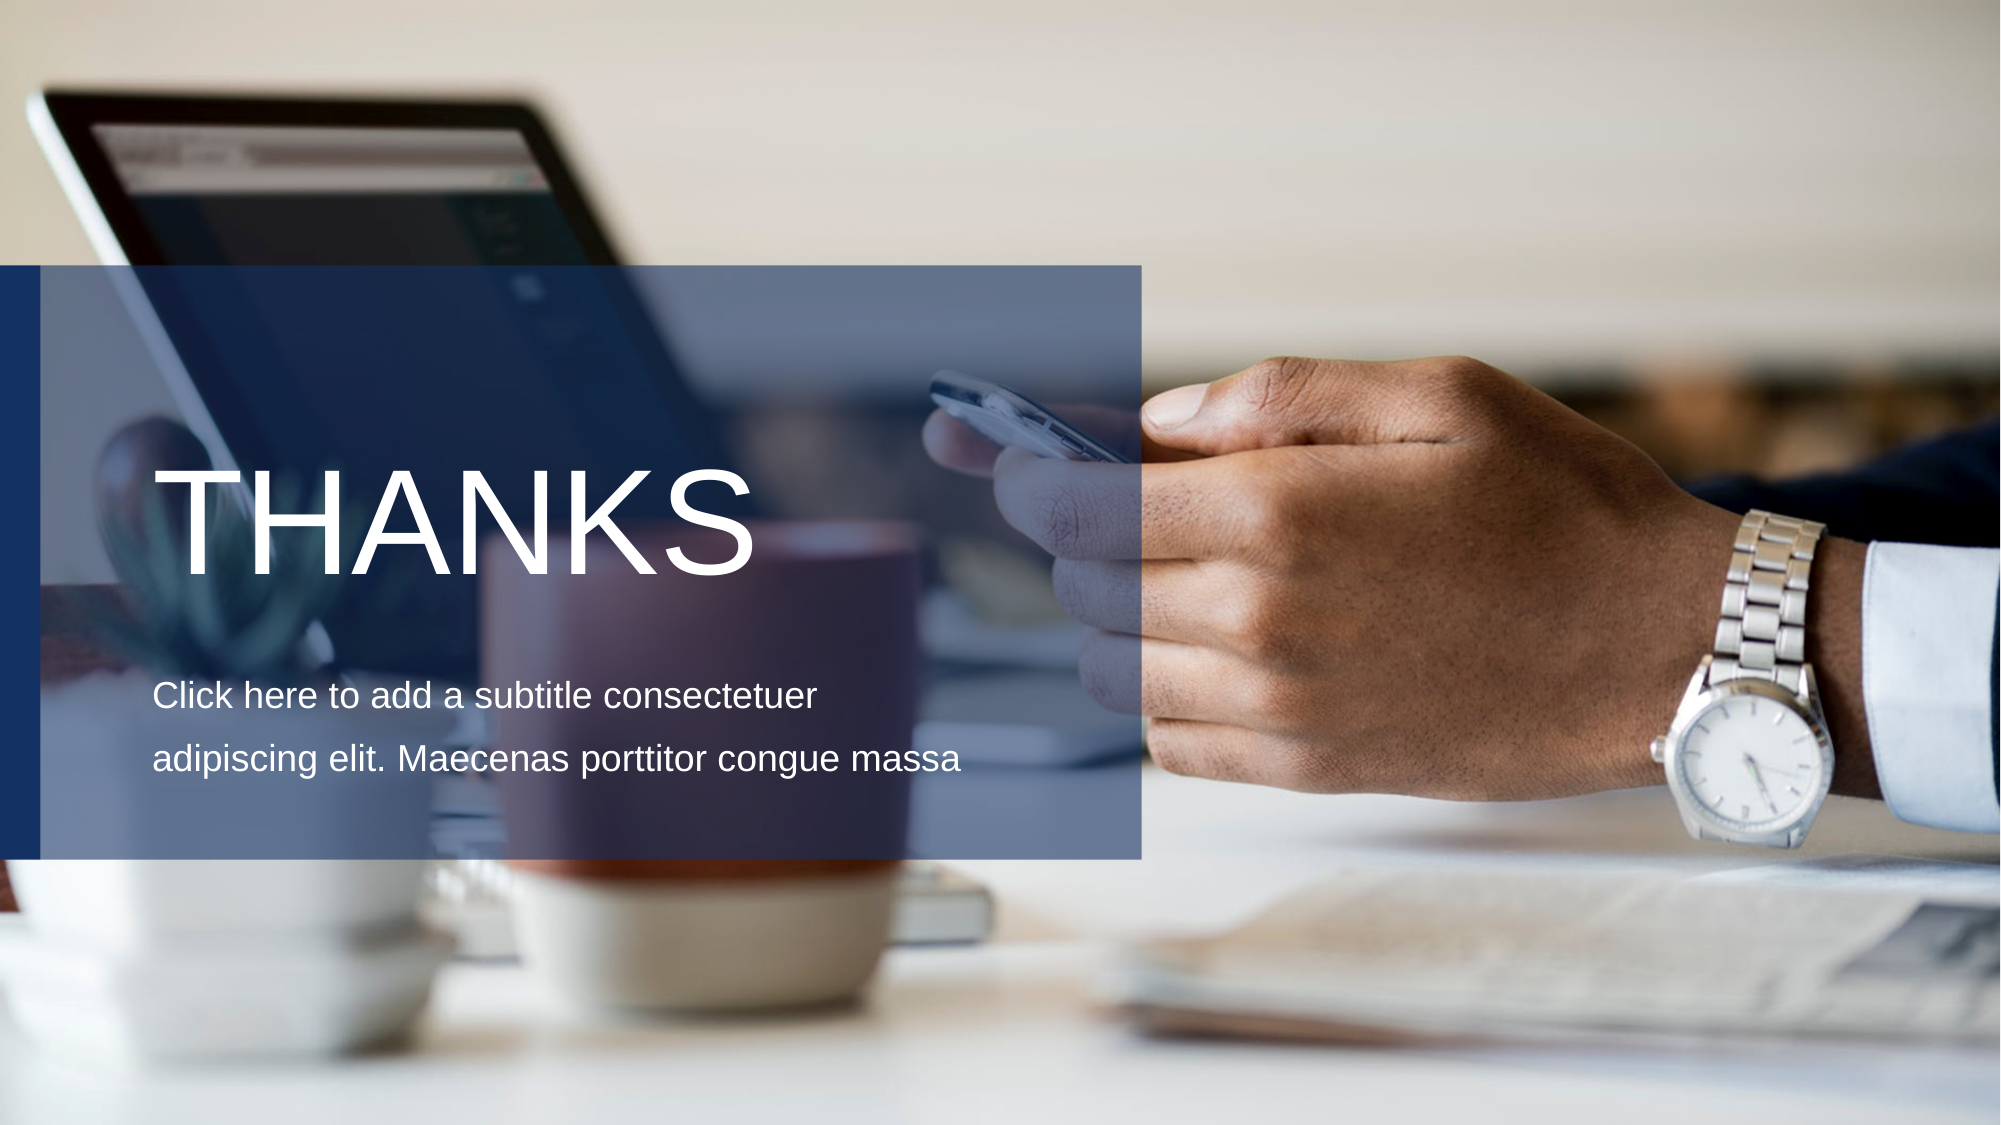

THANKS
Click here to add a subtitle consectetuer adipiscing elit. Maecenas porttitor congue massa